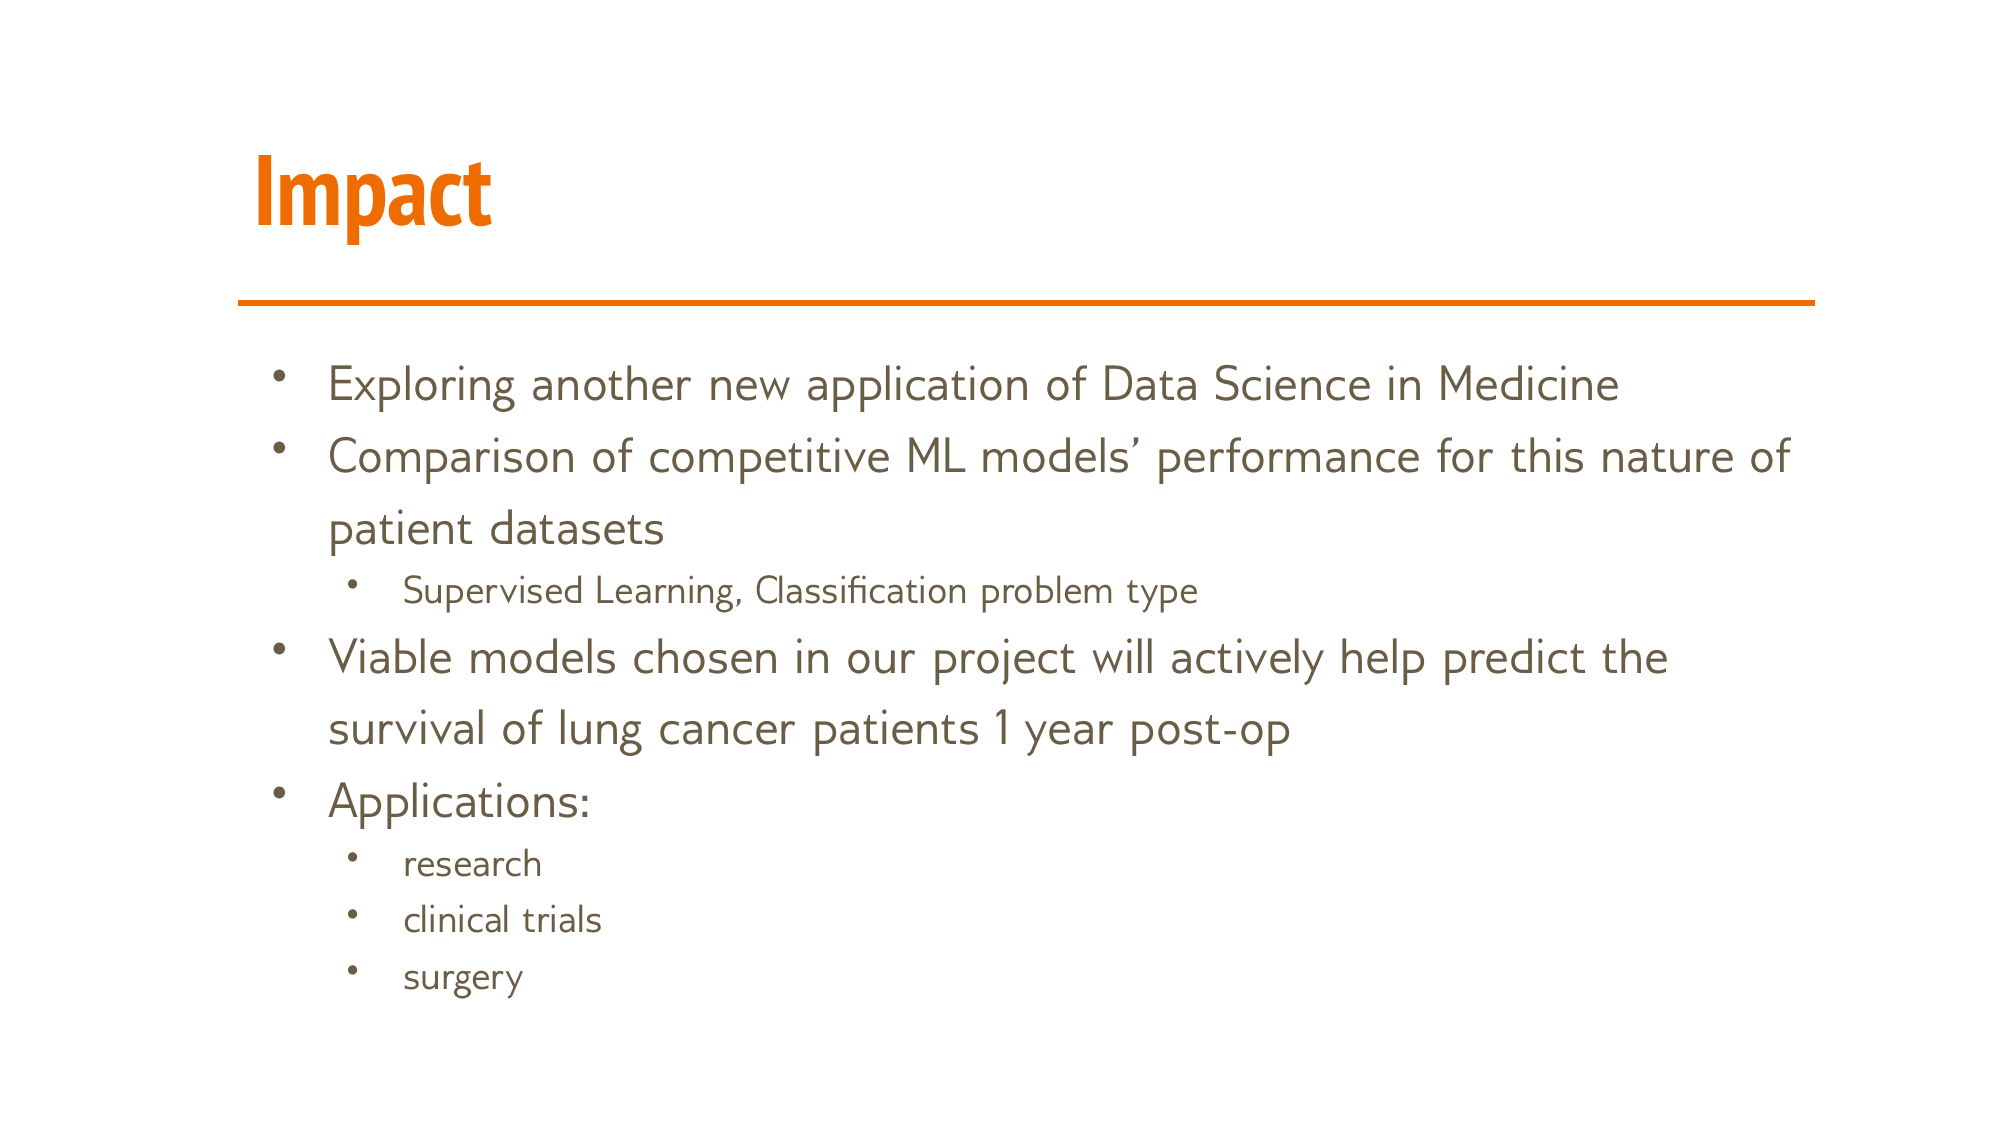

# Impact
Exploring another new application of Data Science in Medicine
Comparison of competitive ML models’ performance for this nature of patient datasets
Supervised Learning, Classification problem type
Viable models chosen in our project will actively help predict the survival of lung cancer patients 1 year post-op
Applications:
research
clinical trials
surgery